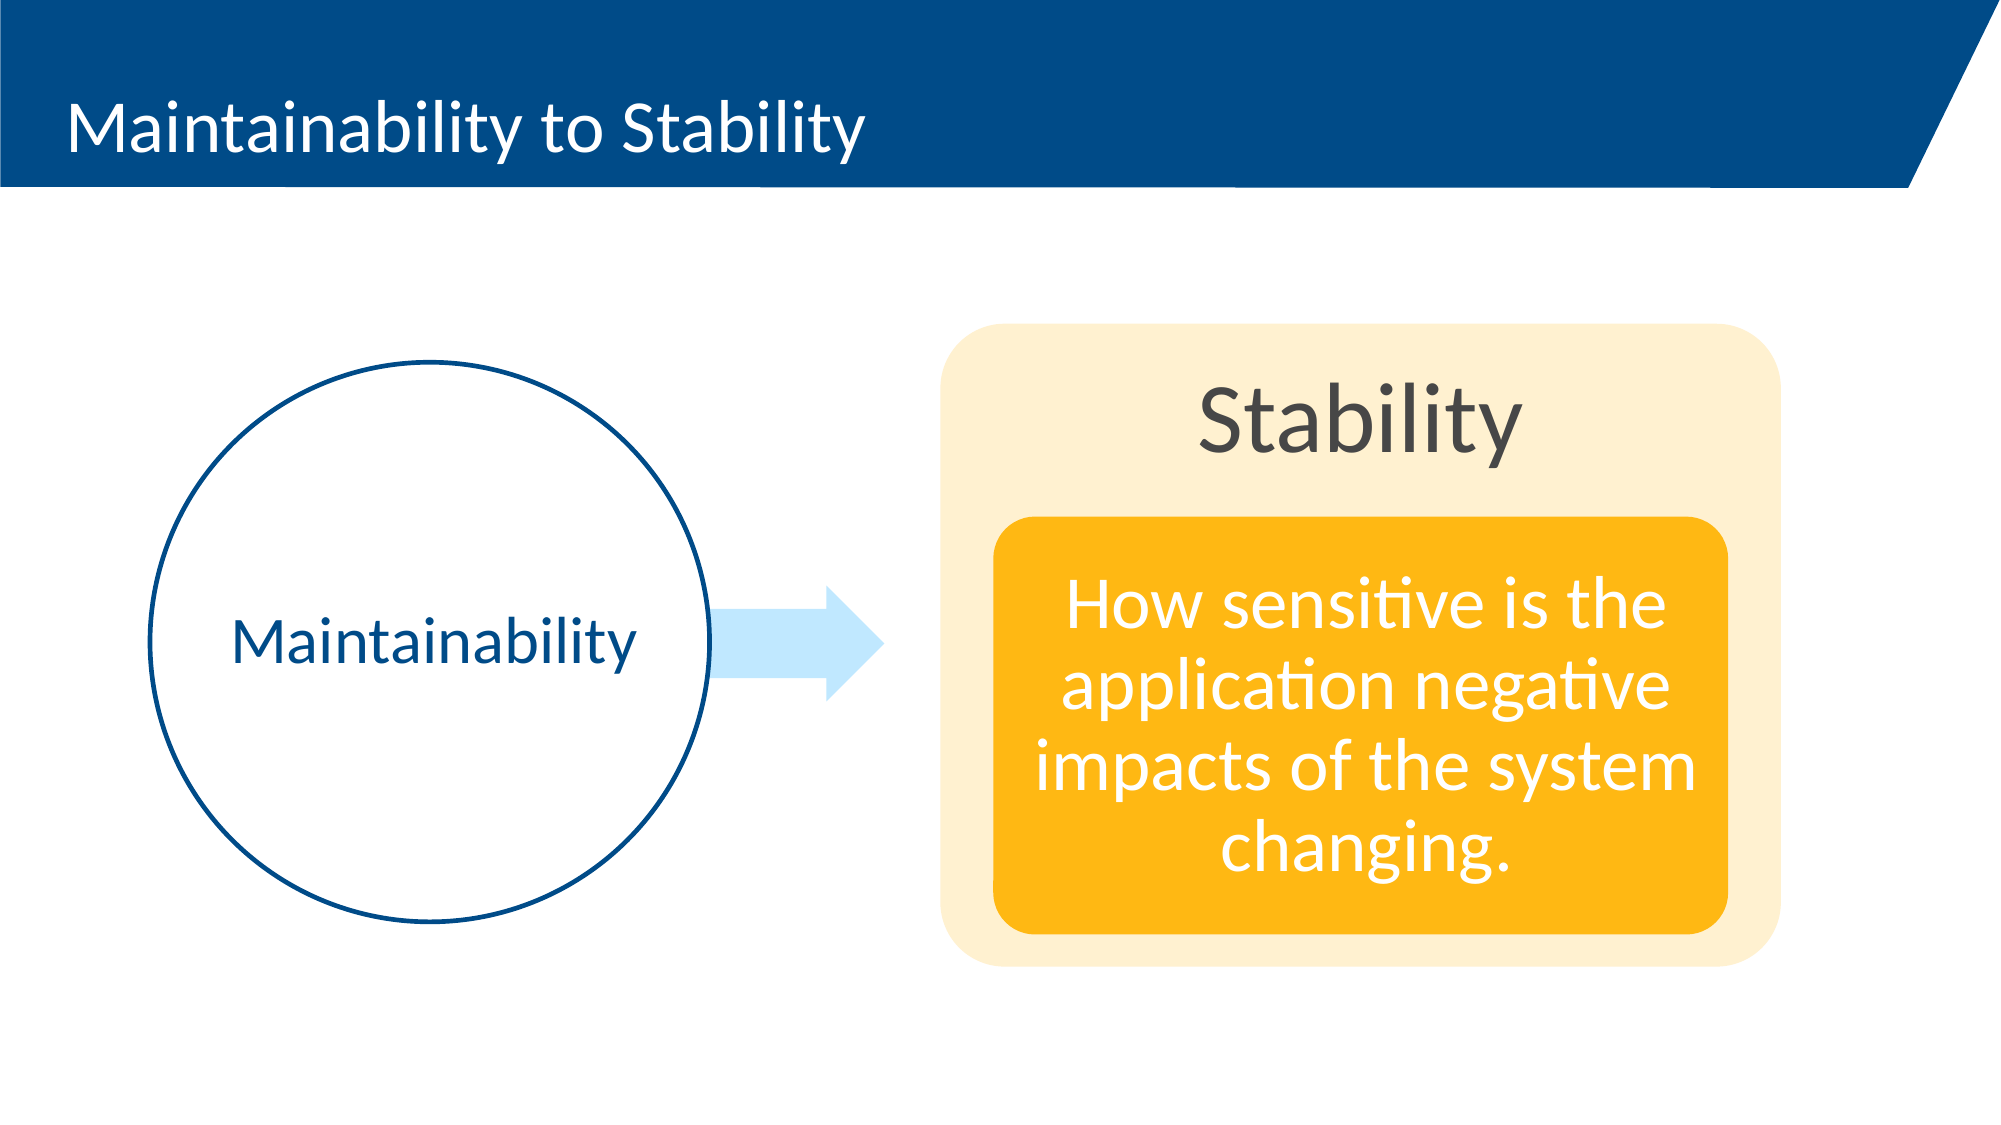

# Maintainability to Stability
Stability
How sensitive is the application negative impacts of the system changing.

Maintainability